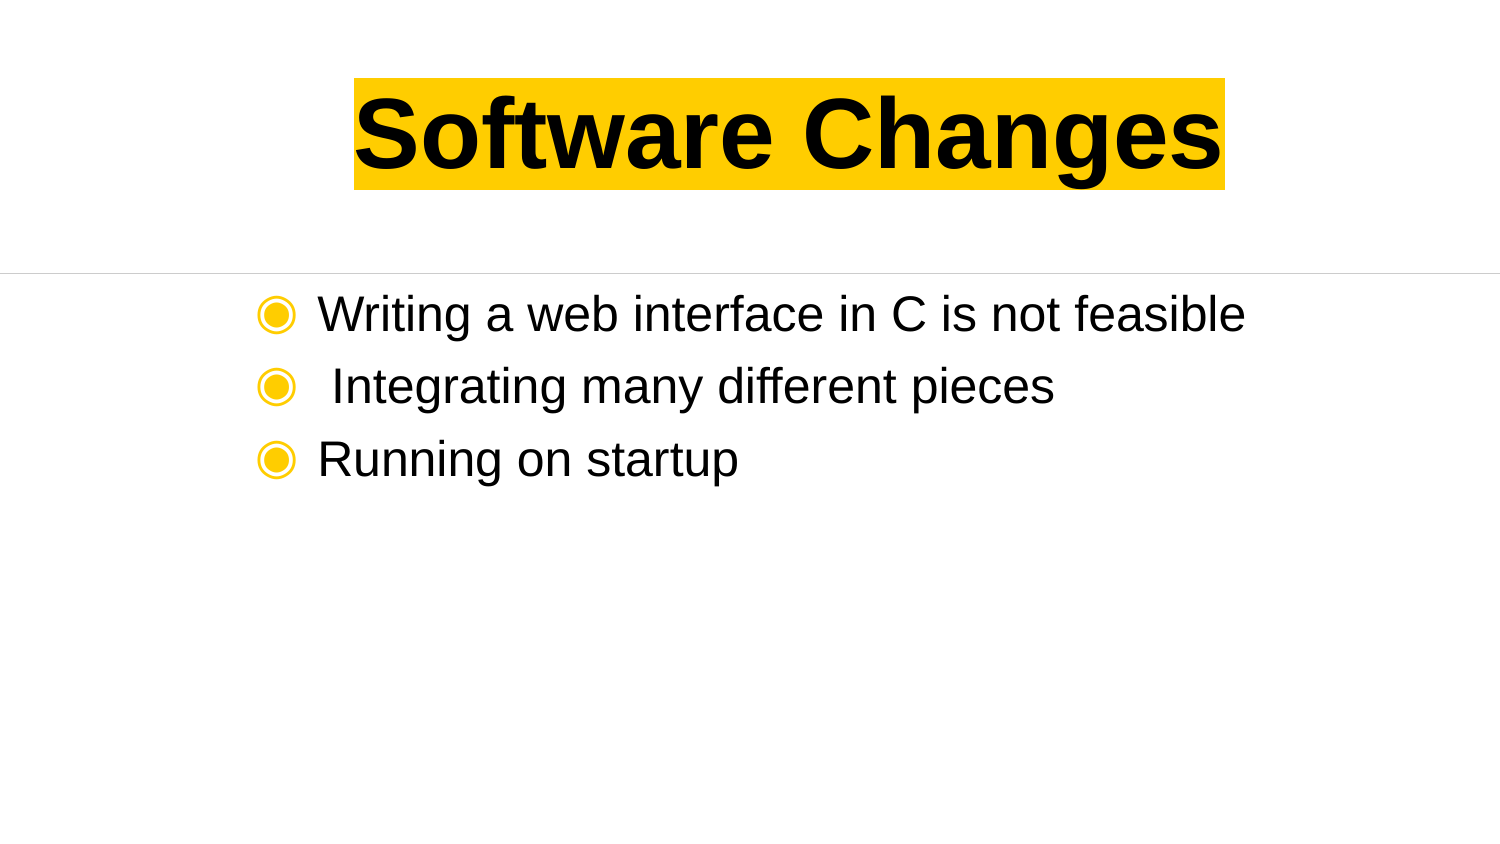

Software Changes
Writing a web interface in C is not feasible
 Integrating many different pieces
Running on startup